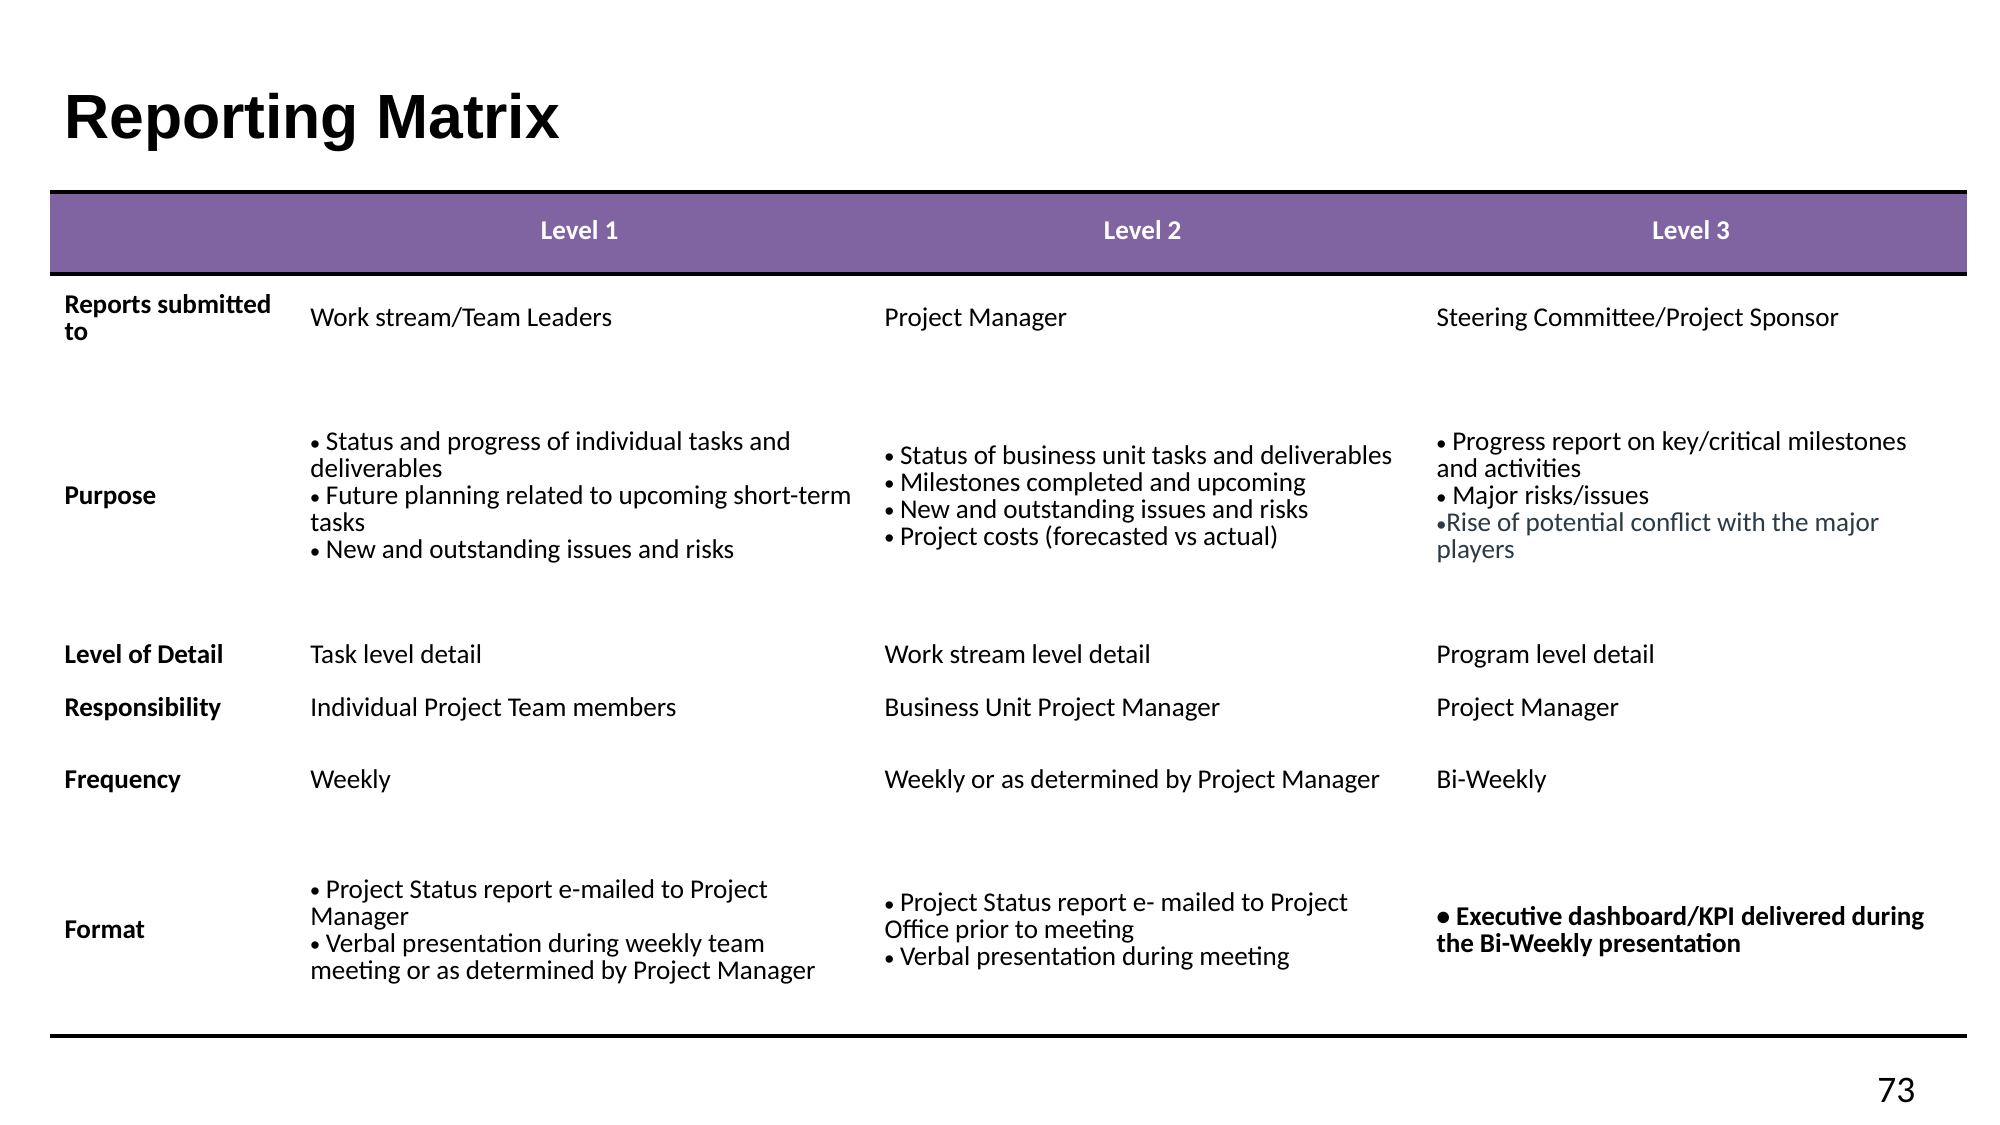

# Reporting Matrix
|  | Level 1 | Level 2 | Level 3 |
| --- | --- | --- | --- |
| Reports submitted to | Work stream/Team Leaders | Project Manager | Steering Committee/Project Sponsor |
| Purpose | Status and progress of individual tasks and deliverables   Future planning related to upcoming short-term tasks  New and outstanding issues and risks | Status of business unit tasks and deliverables   Milestones completed and upcoming   New and outstanding issues and risks   Project costs (forecasted vs actual) | Progress report on key/critical milestones and activities   Major risks/issues Rise of potential conflict with the major players |
| Level of Detail | Task level detail | Work stream level detail | Program level detail |
| Responsibility | Individual Project Team members | Business Unit Project Manager | Project Manager |
| Frequency | Weekly | Weekly or as determined by Project Manager | Bi-Weekly |
| Format | Project Status report e-mailed to Project Manager   Verbal presentation during weekly team meeting or as determined by Project Manager | Project Status report e- mailed to Project Office prior to meeting   Verbal presentation during meeting | • Executive dashboard/KPI delivered during the Bi-Weekly presentation |
73